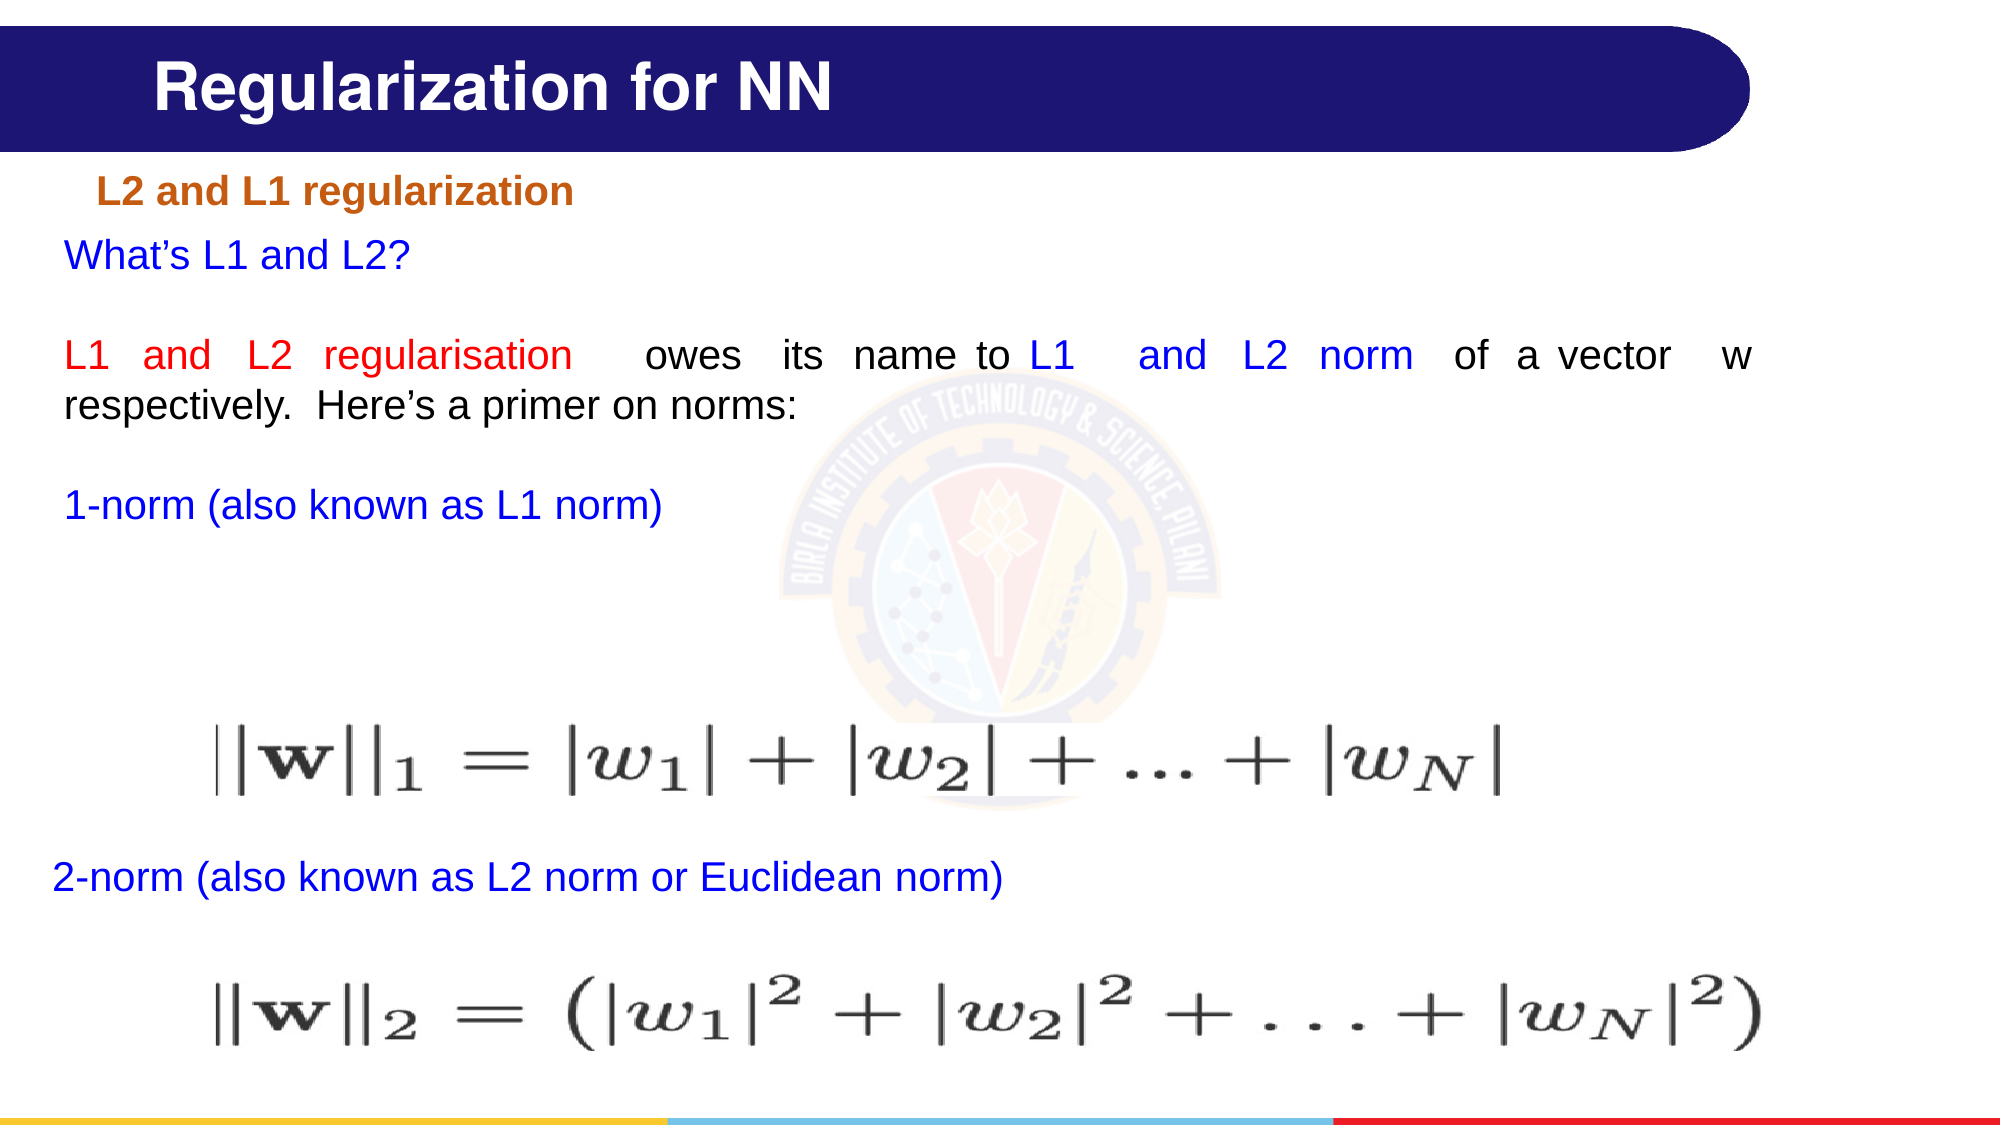

# Regularization for NN
L2 and L1 regularization
What’s L1 and L2?

L1	and	L2	regularisation	owes	its	name to L1	and	L2	norm	of	a vector	w respectively.  Here’s a primer on norms:

1-norm (also known as L1 norm)

2-norm (also known as L2 norm or Euclidean norm)